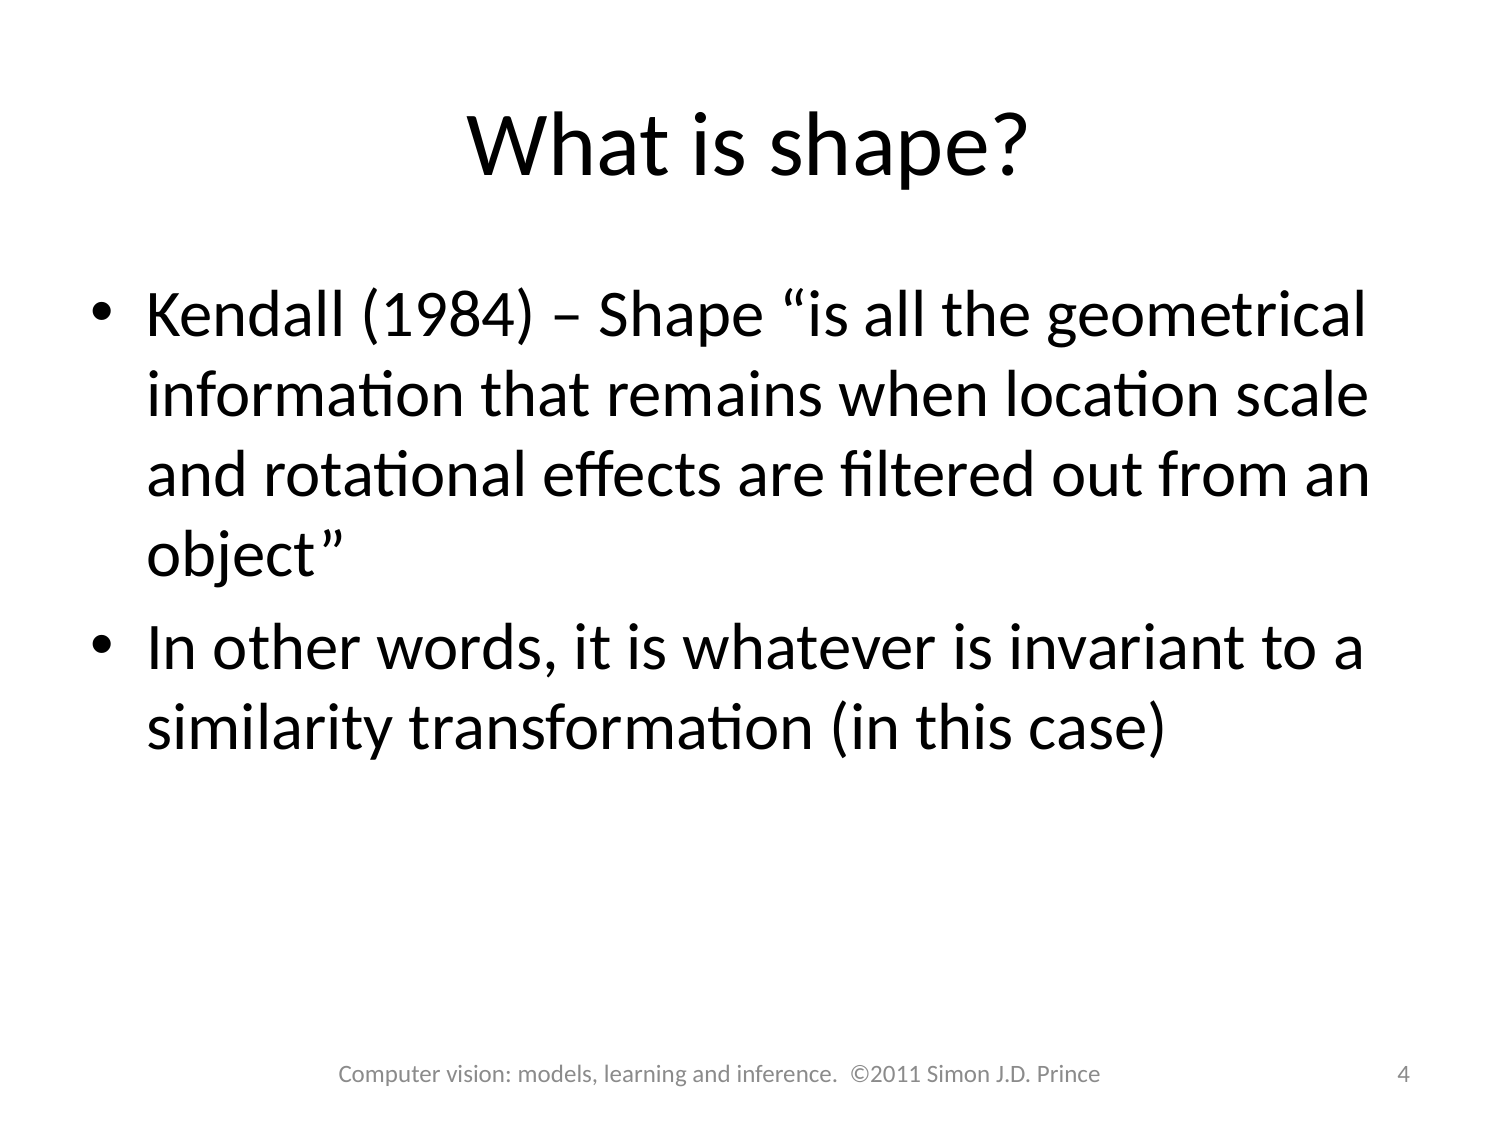

# What is shape?
Kendall (1984) – Shape “is all the geometrical information that remains when location scale and rotational effects are filtered out from an object”
In other words, it is whatever is invariant to a similarity transformation (in this case)
Computer vision: models, learning and inference.  ©2011 Simon J.D. Prince
4